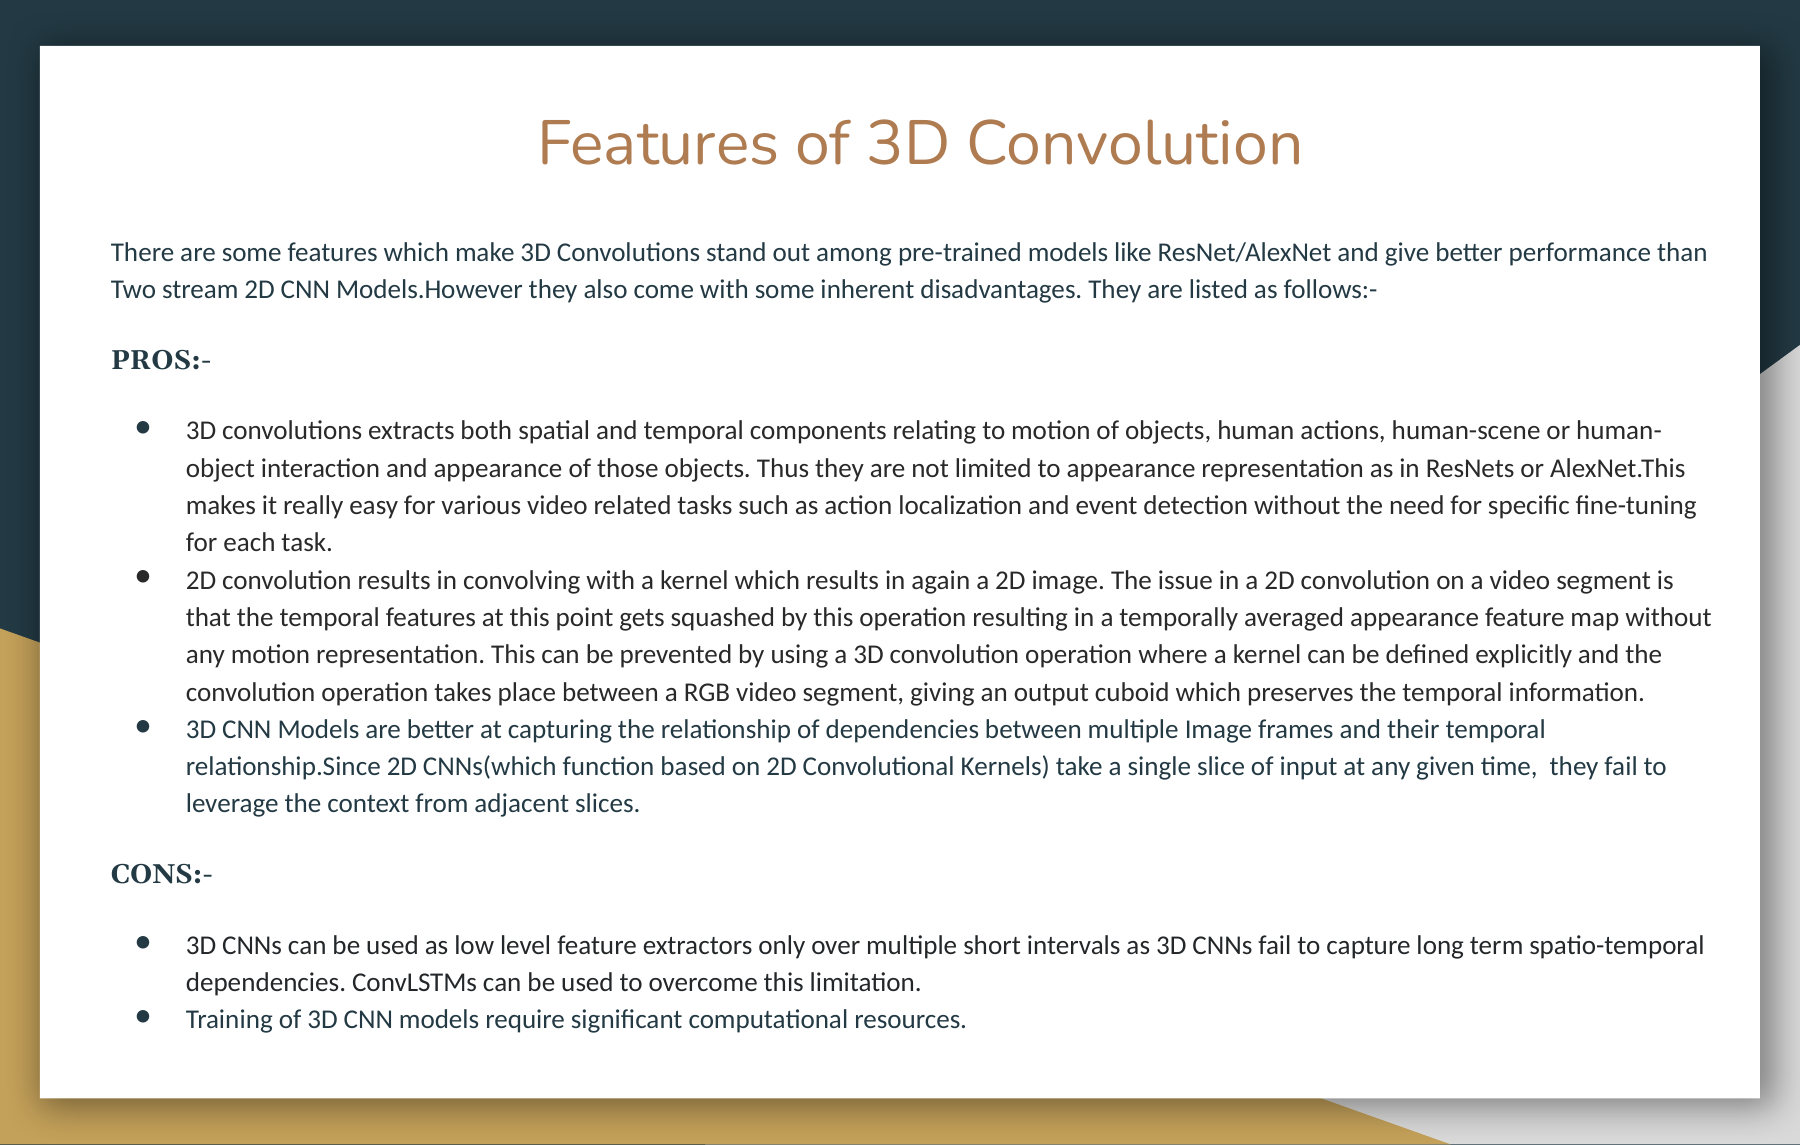

# Features of 3D Convolution
There are some features which make 3D Convolutions stand out among pre-trained models like ResNet/AlexNet and give better performance than Two stream 2D CNN Models.However they also come with some inherent disadvantages. They are listed as follows:-
PROS:-
3D convolutions extracts both spatial and temporal components relating to motion of objects, human actions, human-scene or human-object interaction and appearance of those objects. Thus they are not limited to appearance representation as in ResNets or AlexNet.This makes it really easy for various video related tasks such as action localization and event detection without the need for specific fine-tuning for each task.
2D convolution results in convolving with a kernel which results in again a 2D image. The issue in a 2D convolution on a video segment is that the temporal features at this point gets squashed by this operation resulting in a temporally averaged appearance feature map without any motion representation. This can be prevented by using a 3D convolution operation where a kernel can be defined explicitly and the convolution operation takes place between a RGB video segment, giving an output cuboid which preserves the temporal information.
3D CNN Models are better at capturing the relationship of dependencies between multiple Image frames and their temporal relationship.Since 2D CNNs(which function based on 2D Convolutional Kernels) take a single slice of input at any given time,  they fail to leverage the context from adjacent slices.
CONS:-
3D CNNs can be used as low level feature extractors only over multiple short intervals as 3D CNNs fail to capture long term spatio-temporal dependencies. ConvLSTMs can be used to overcome this limitation.
Training of 3D CNN models require significant computational resources.